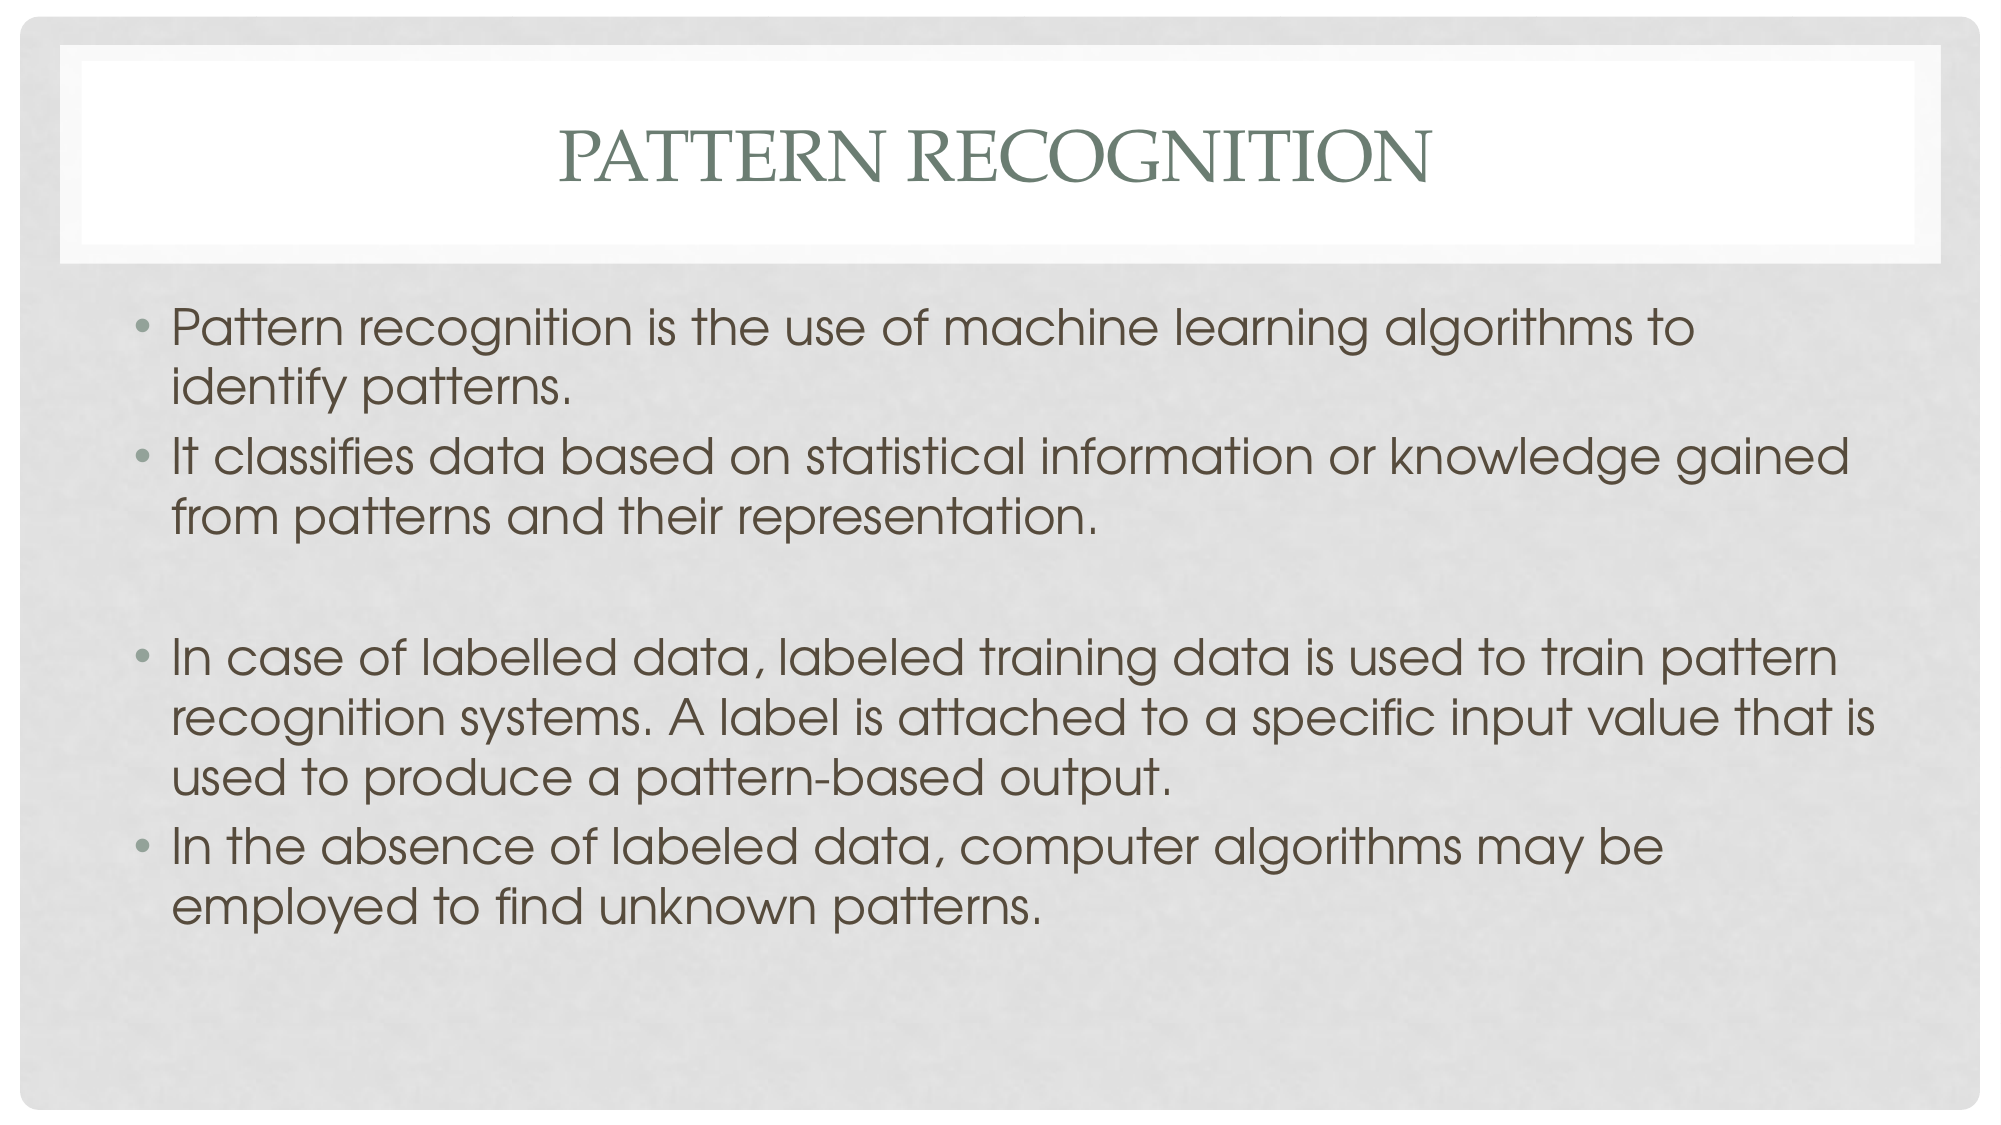

# pattern recognition
Pattern recognition is the use of machine learning algorithms to identify patterns.
It classifies data based on statistical information or knowledge gained from patterns and their representation.

In case of labelled data, labeled training data is used to train pattern recognition systems. A label is attached to a specific input value that is used to produce a pattern-based output.
In the absence of labeled data, computer algorithms may be employed to find unknown patterns.